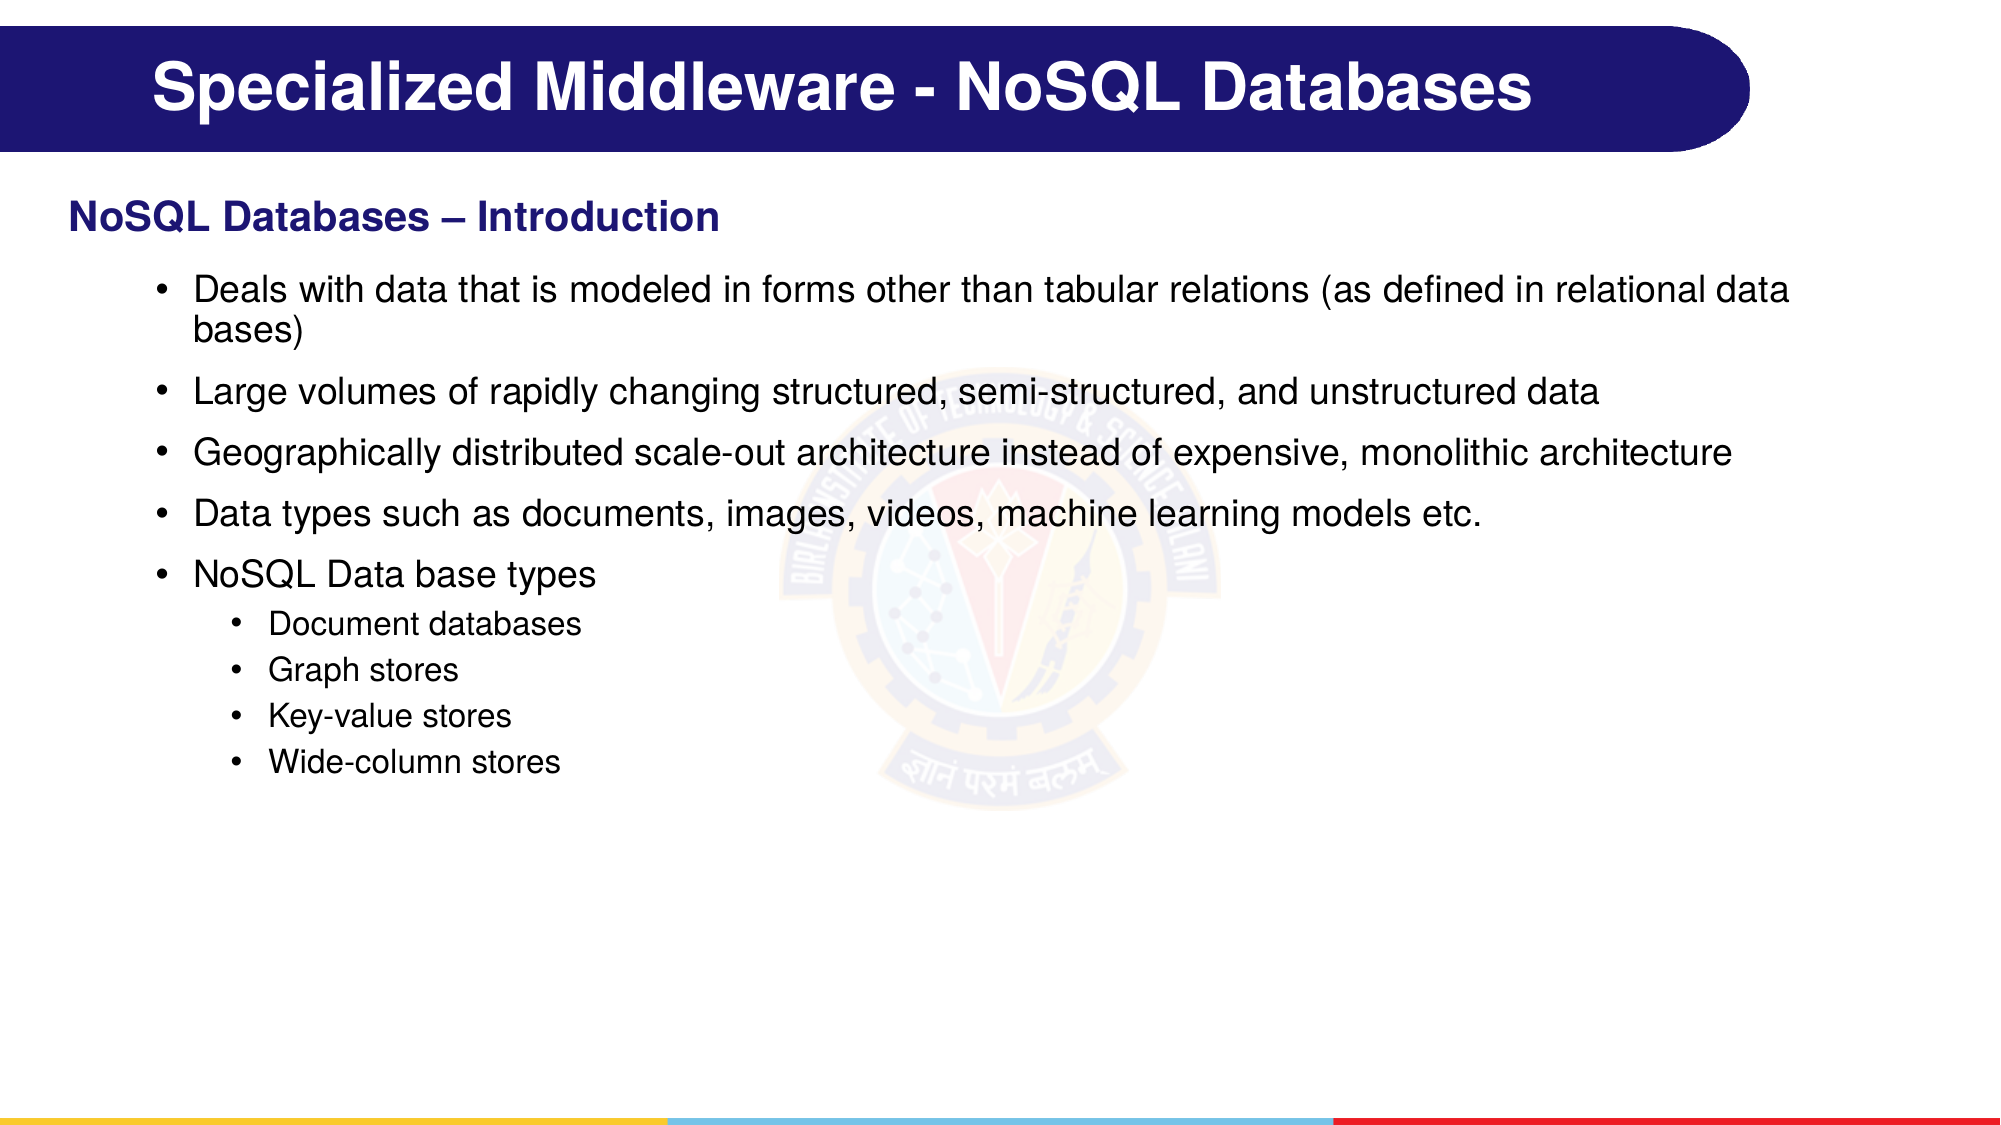

# Specialized Middleware - NoSQL Databases
NoSQL Databases – Introduction
Deals with data that is modeled in forms other than tabular relations (as defined in relational data bases)
Large volumes of rapidly changing structured, semi-structured, and unstructured data
Geographically distributed scale-out architecture instead of expensive, monolithic architecture
Data types such as documents, images, videos, machine learning models etc.
NoSQL Data base types
Document databases
Graph stores
Key-value stores
Wide-column stores